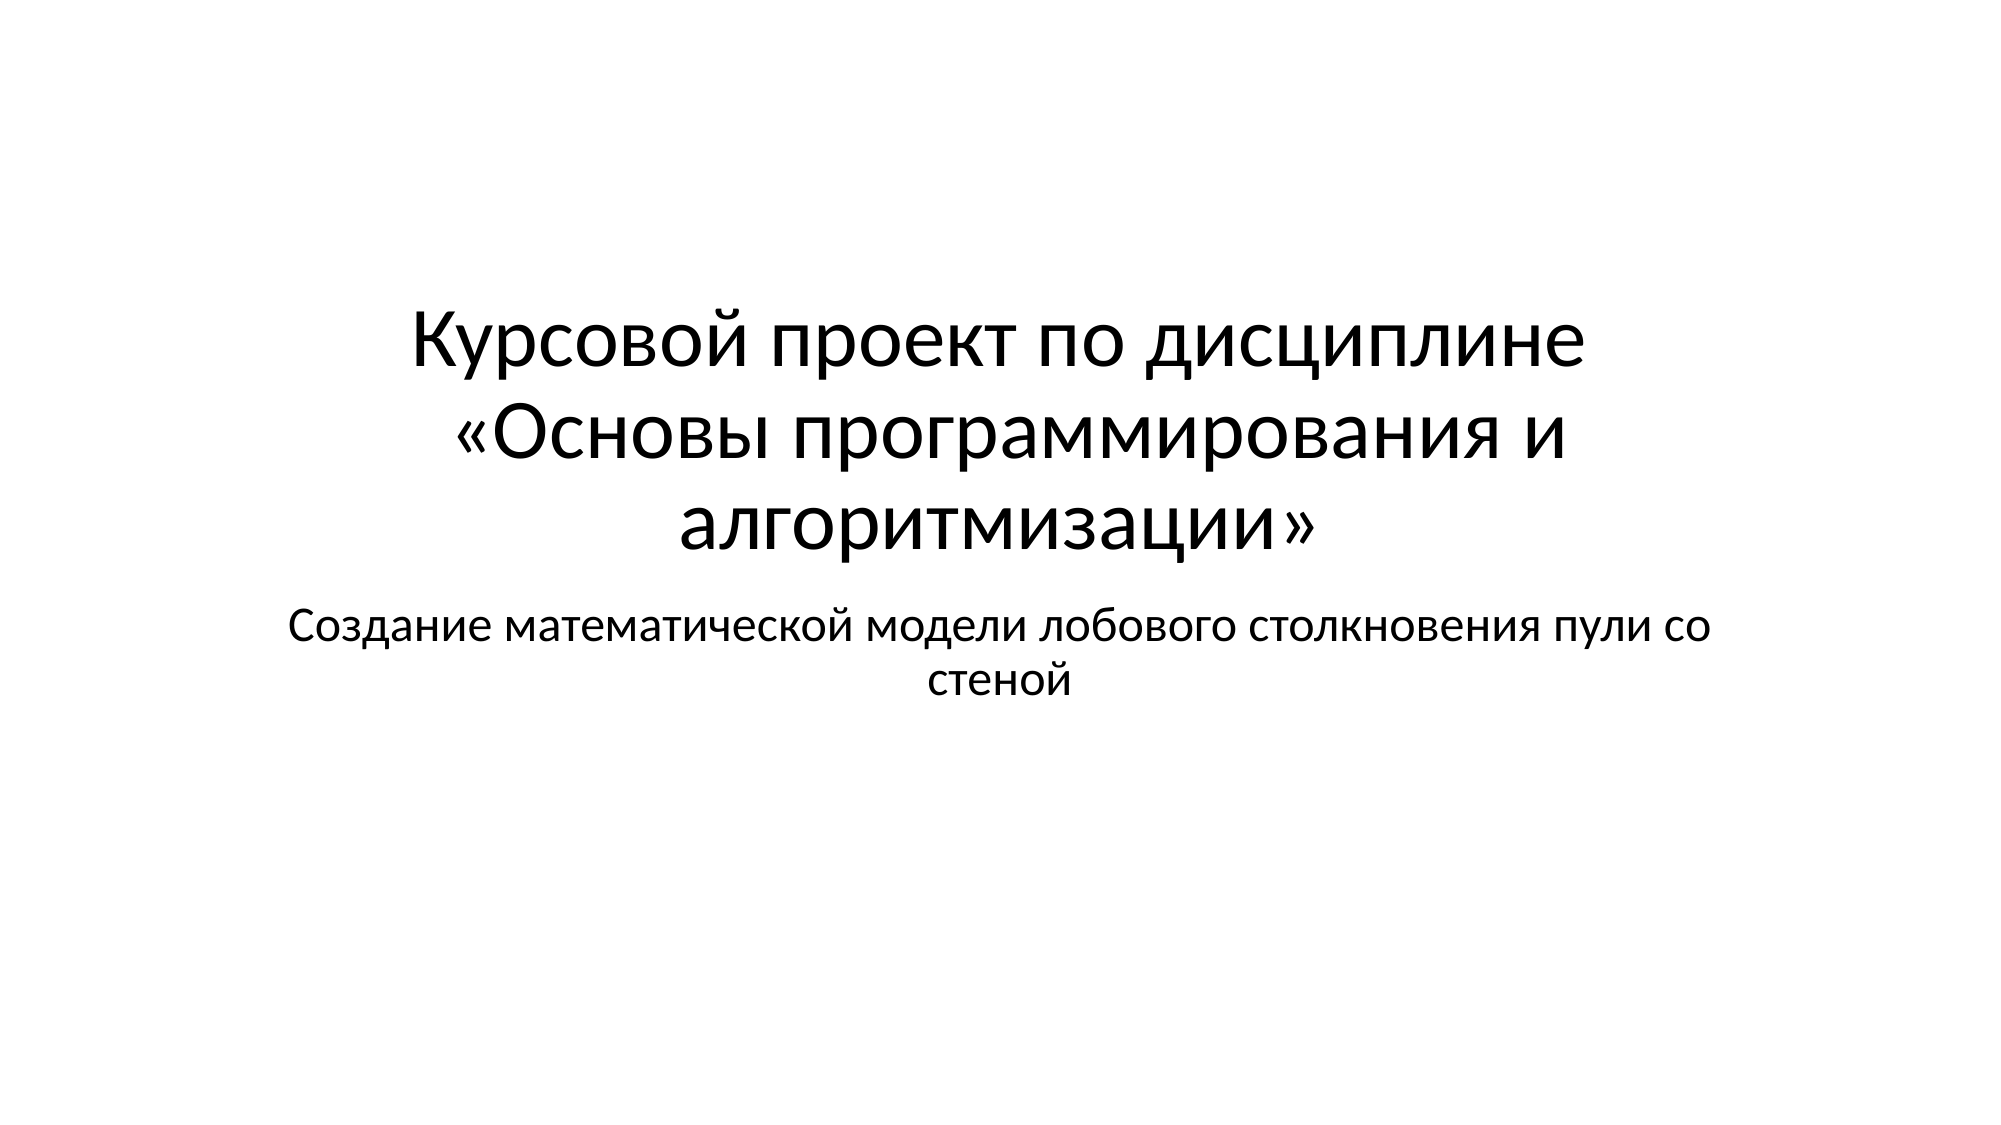

# Курсовой проект по дисциплине «Основы программирования и алгоритмизации»
Создание математической модели лобового столкновения пули со стеной